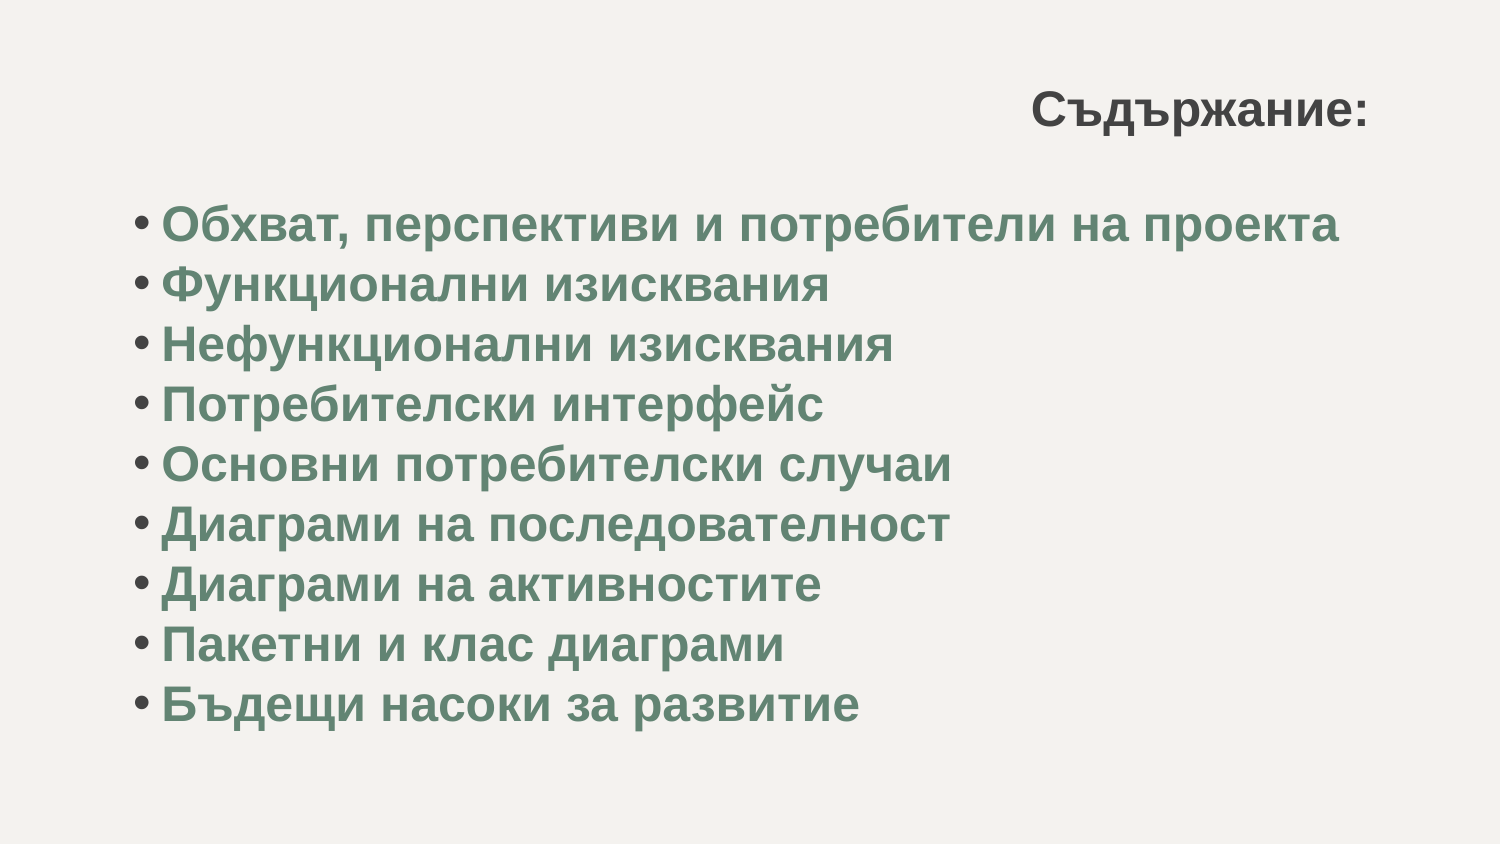

# Съдържание:
Обхват, перспективи и потребители на проекта
Функционални изисквания
Нефункционални изисквания
Потребителски интерфейс
Основни потребителски случаи
Диаграми на последователност
Диаграми на активностите
Пакетни и клас диаграми
Бъдещи насоки за развитие